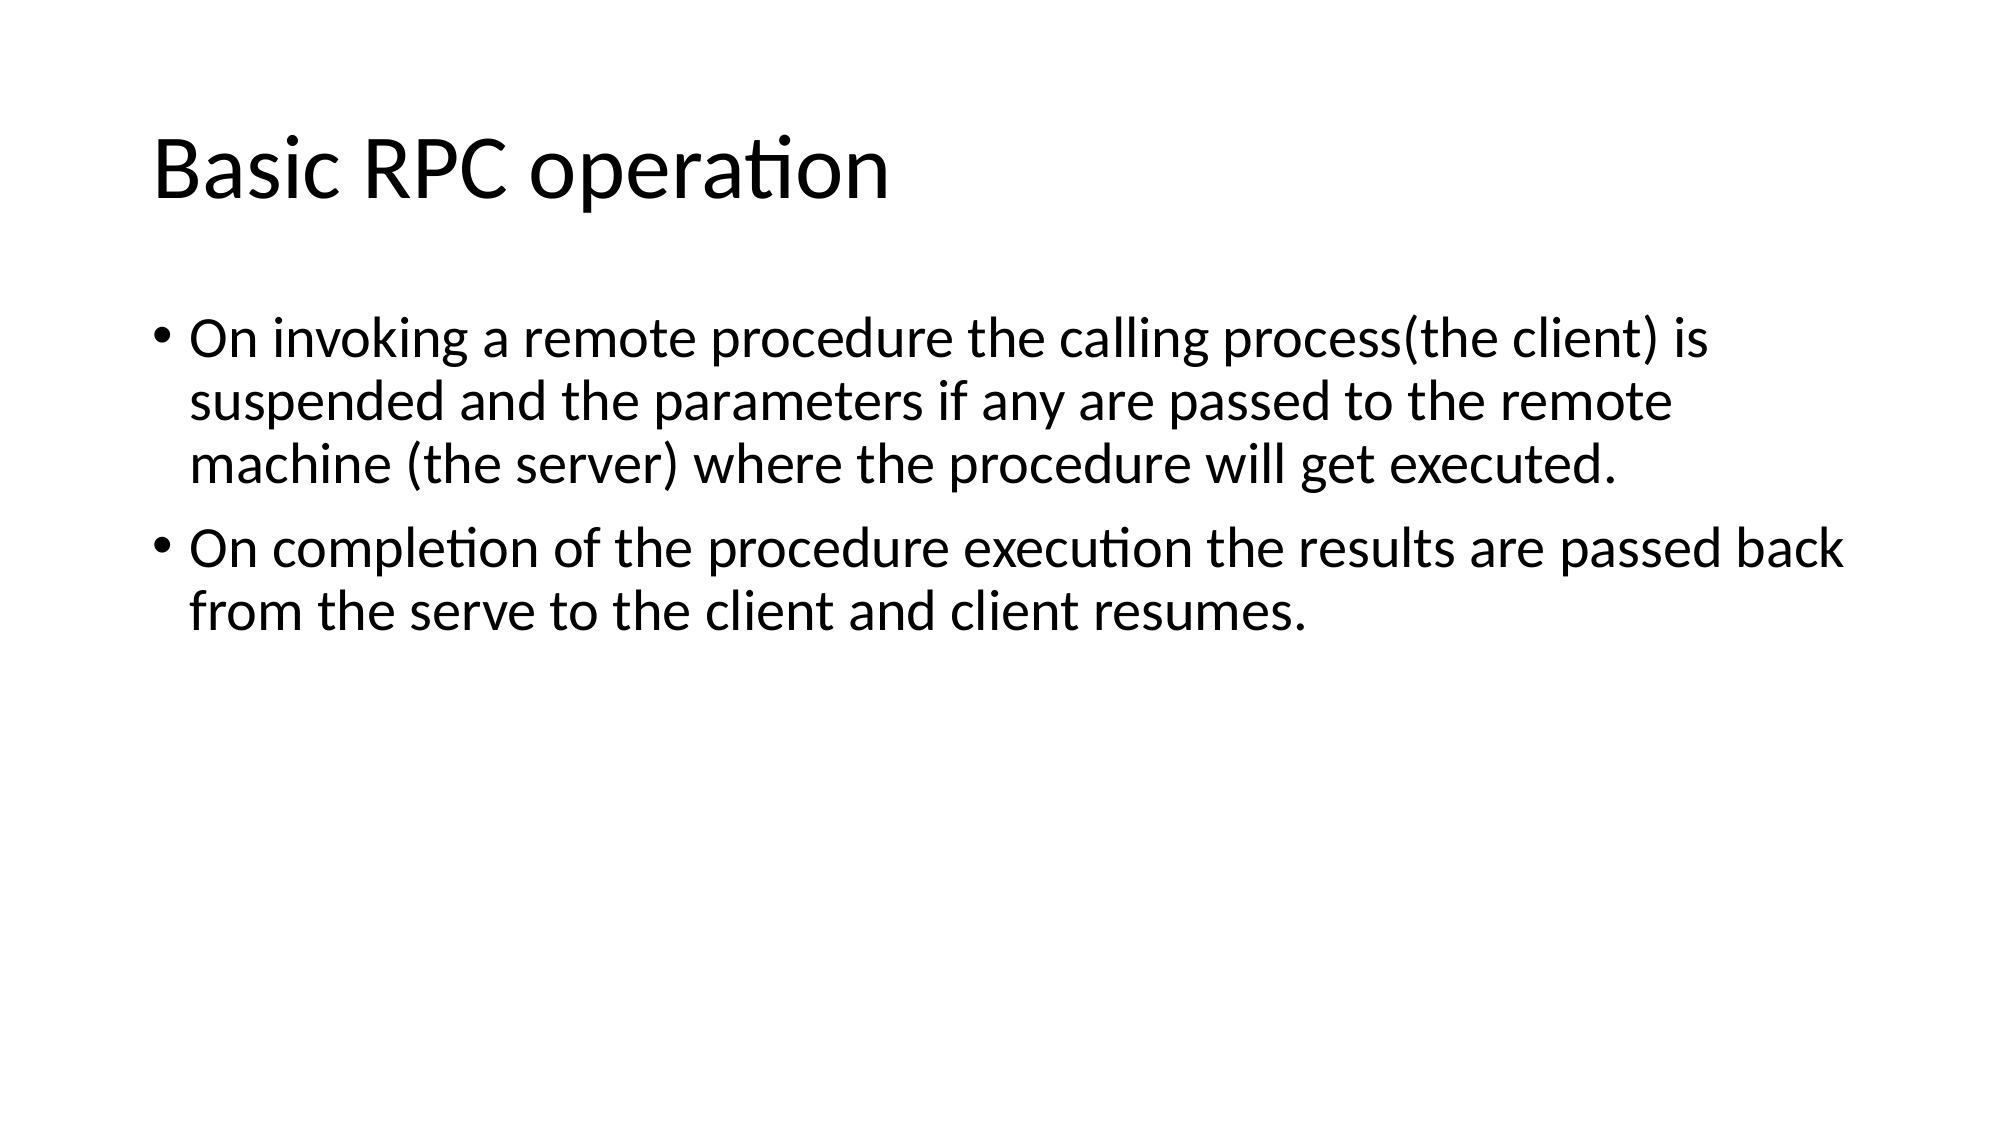

# Basic RPC operation
On invoking a remote procedure the calling process(the client) is suspended and the parameters if any are passed to the remote machine (the server) where the procedure will get executed.
On completion of the procedure execution the results are passed back from the serve to the client and client resumes.